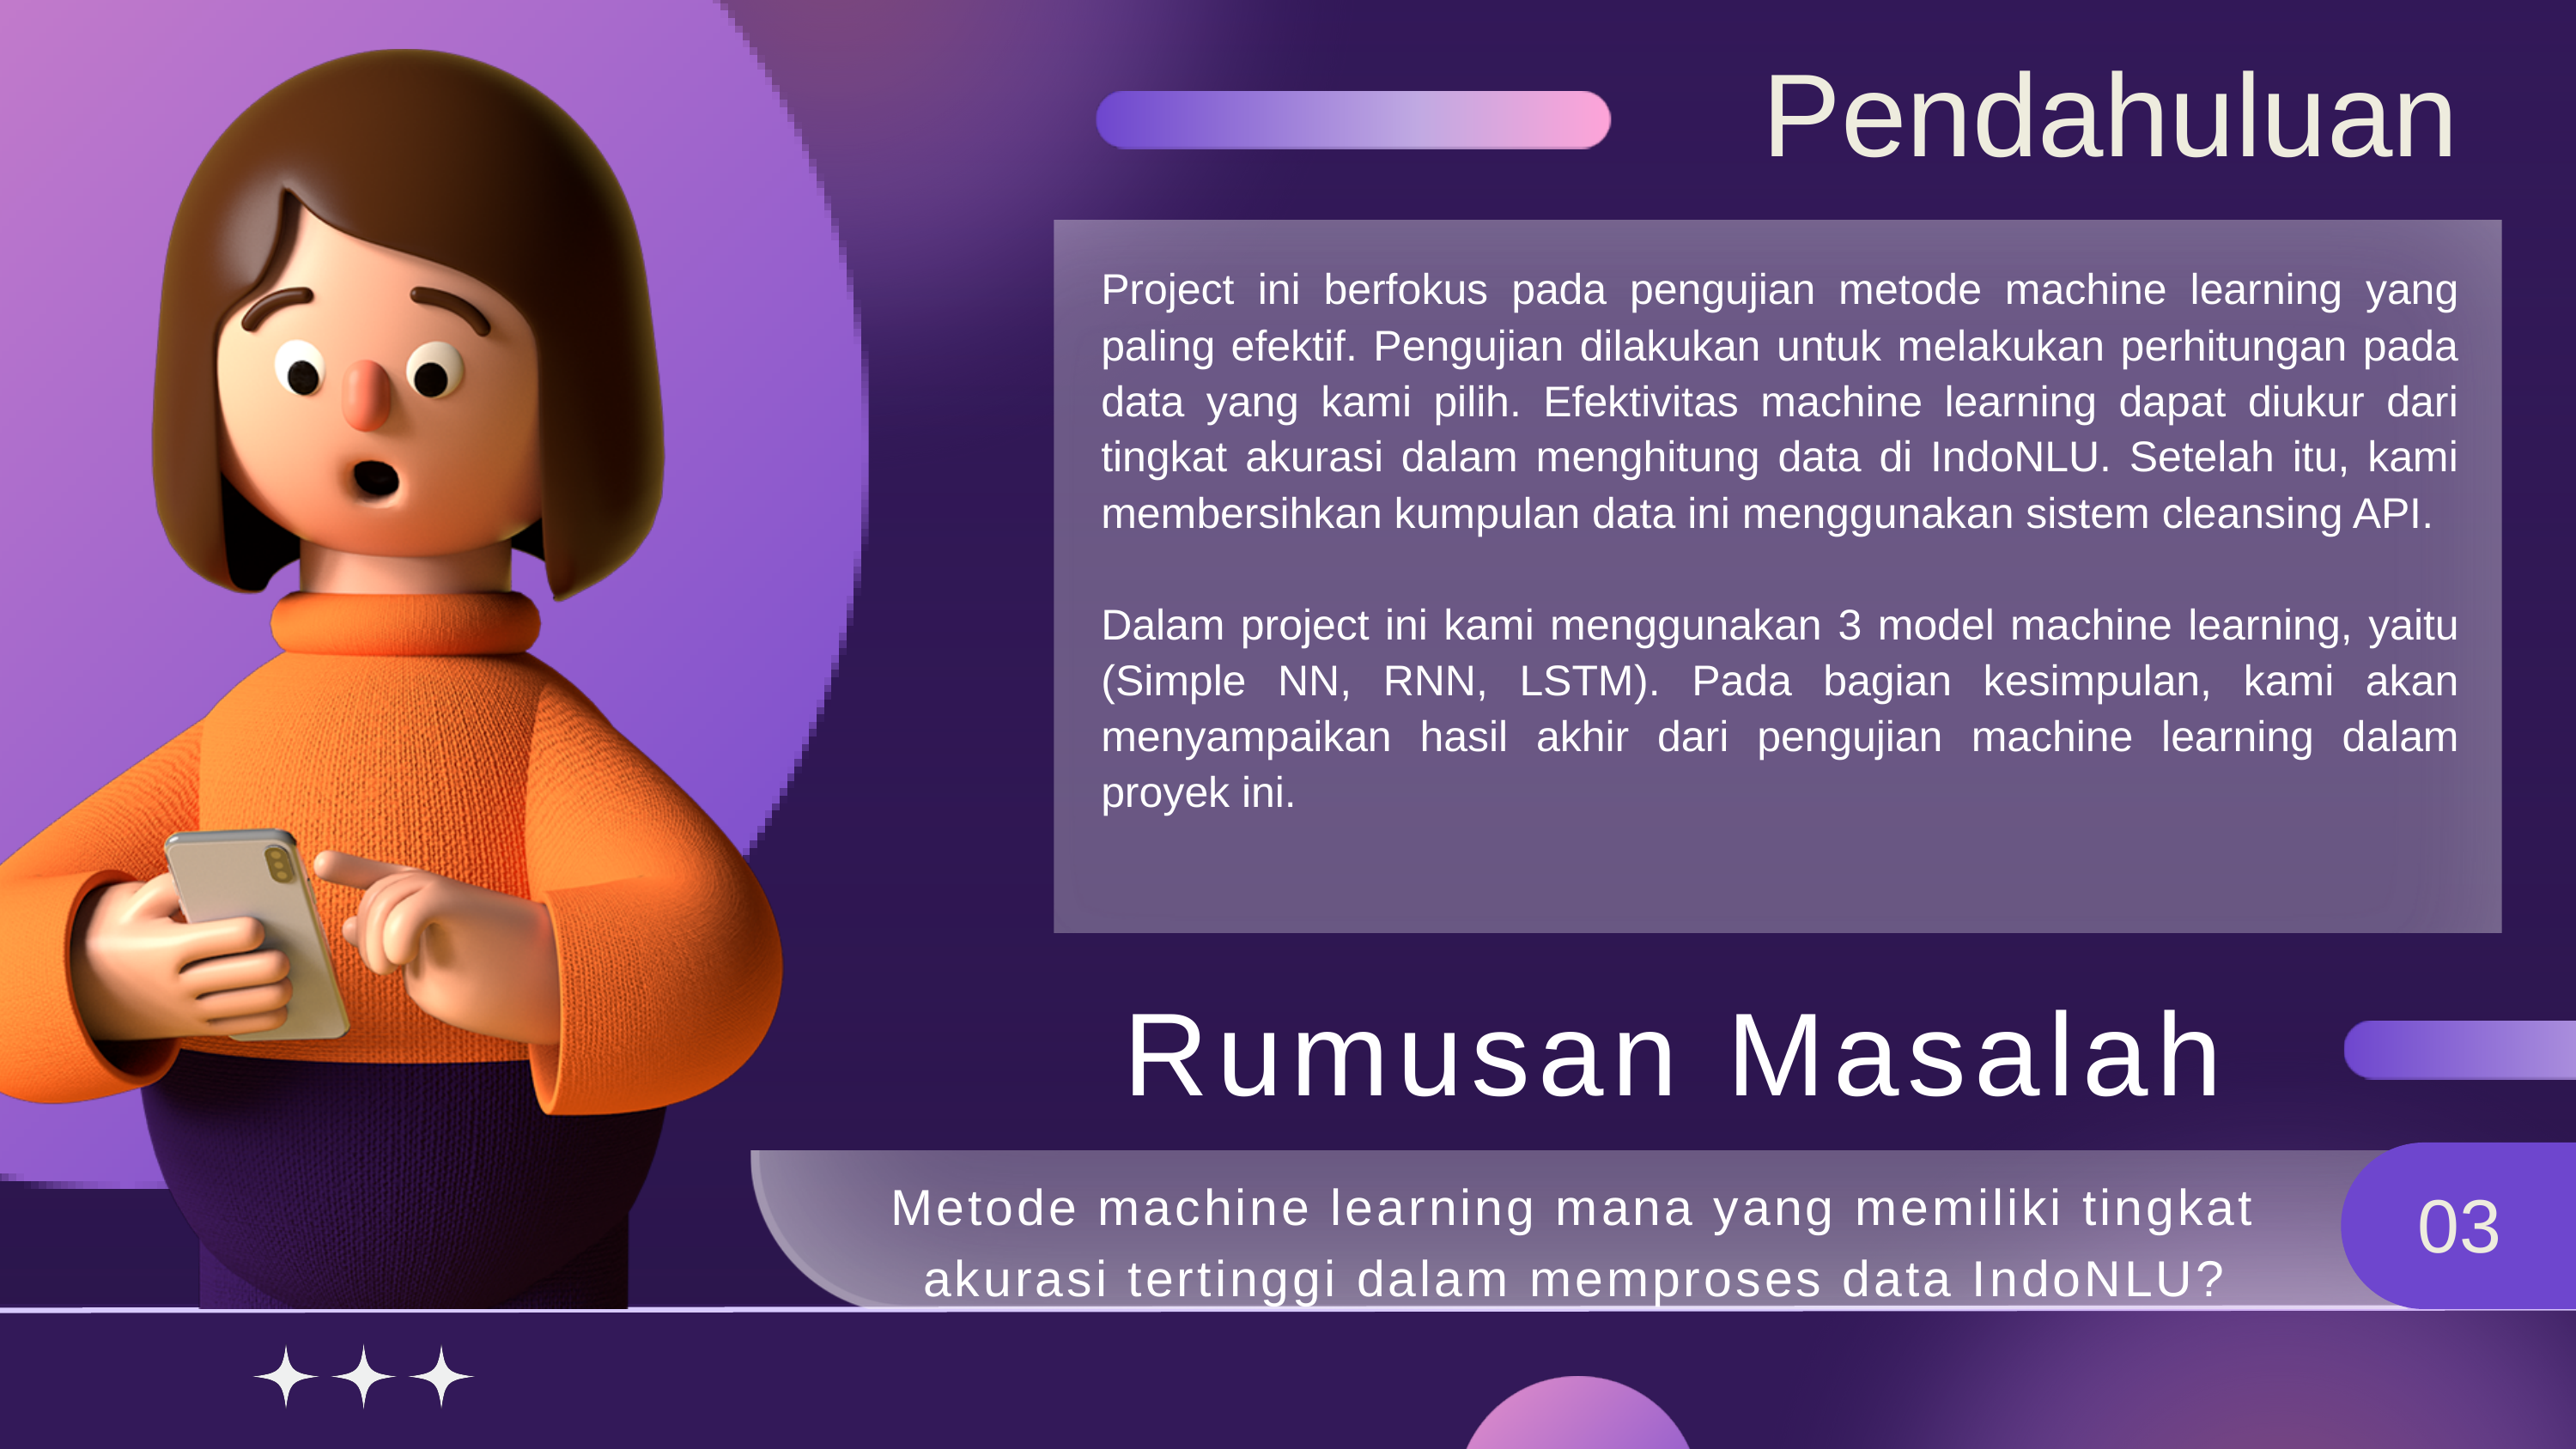

Pendahuluan

Project ini berfokus pada pengujian metode machine learning yang paling efektif. Pengujian dilakukan untuk melakukan perhitungan pada data yang kami pilih. Efektivitas machine learning dapat diukur dari tingkat akurasi dalam menghitung data di IndoNLU. Setelah itu, kami membersihkan kumpulan data ini menggunakan sistem cleansing API.

Dalam project ini kami menggunakan 3 model machine learning, yaitu (Simple NN, RNN, LSTM). Pada bagian kesimpulan, kami akan menyampaikan hasil akhir dari pengujian machine learning dalam proyek ini.
Rumusan Masalah

Metode machine learning mana yang memiliki tingkat akurasi tertinggi dalam memproses data IndoNLU?
03